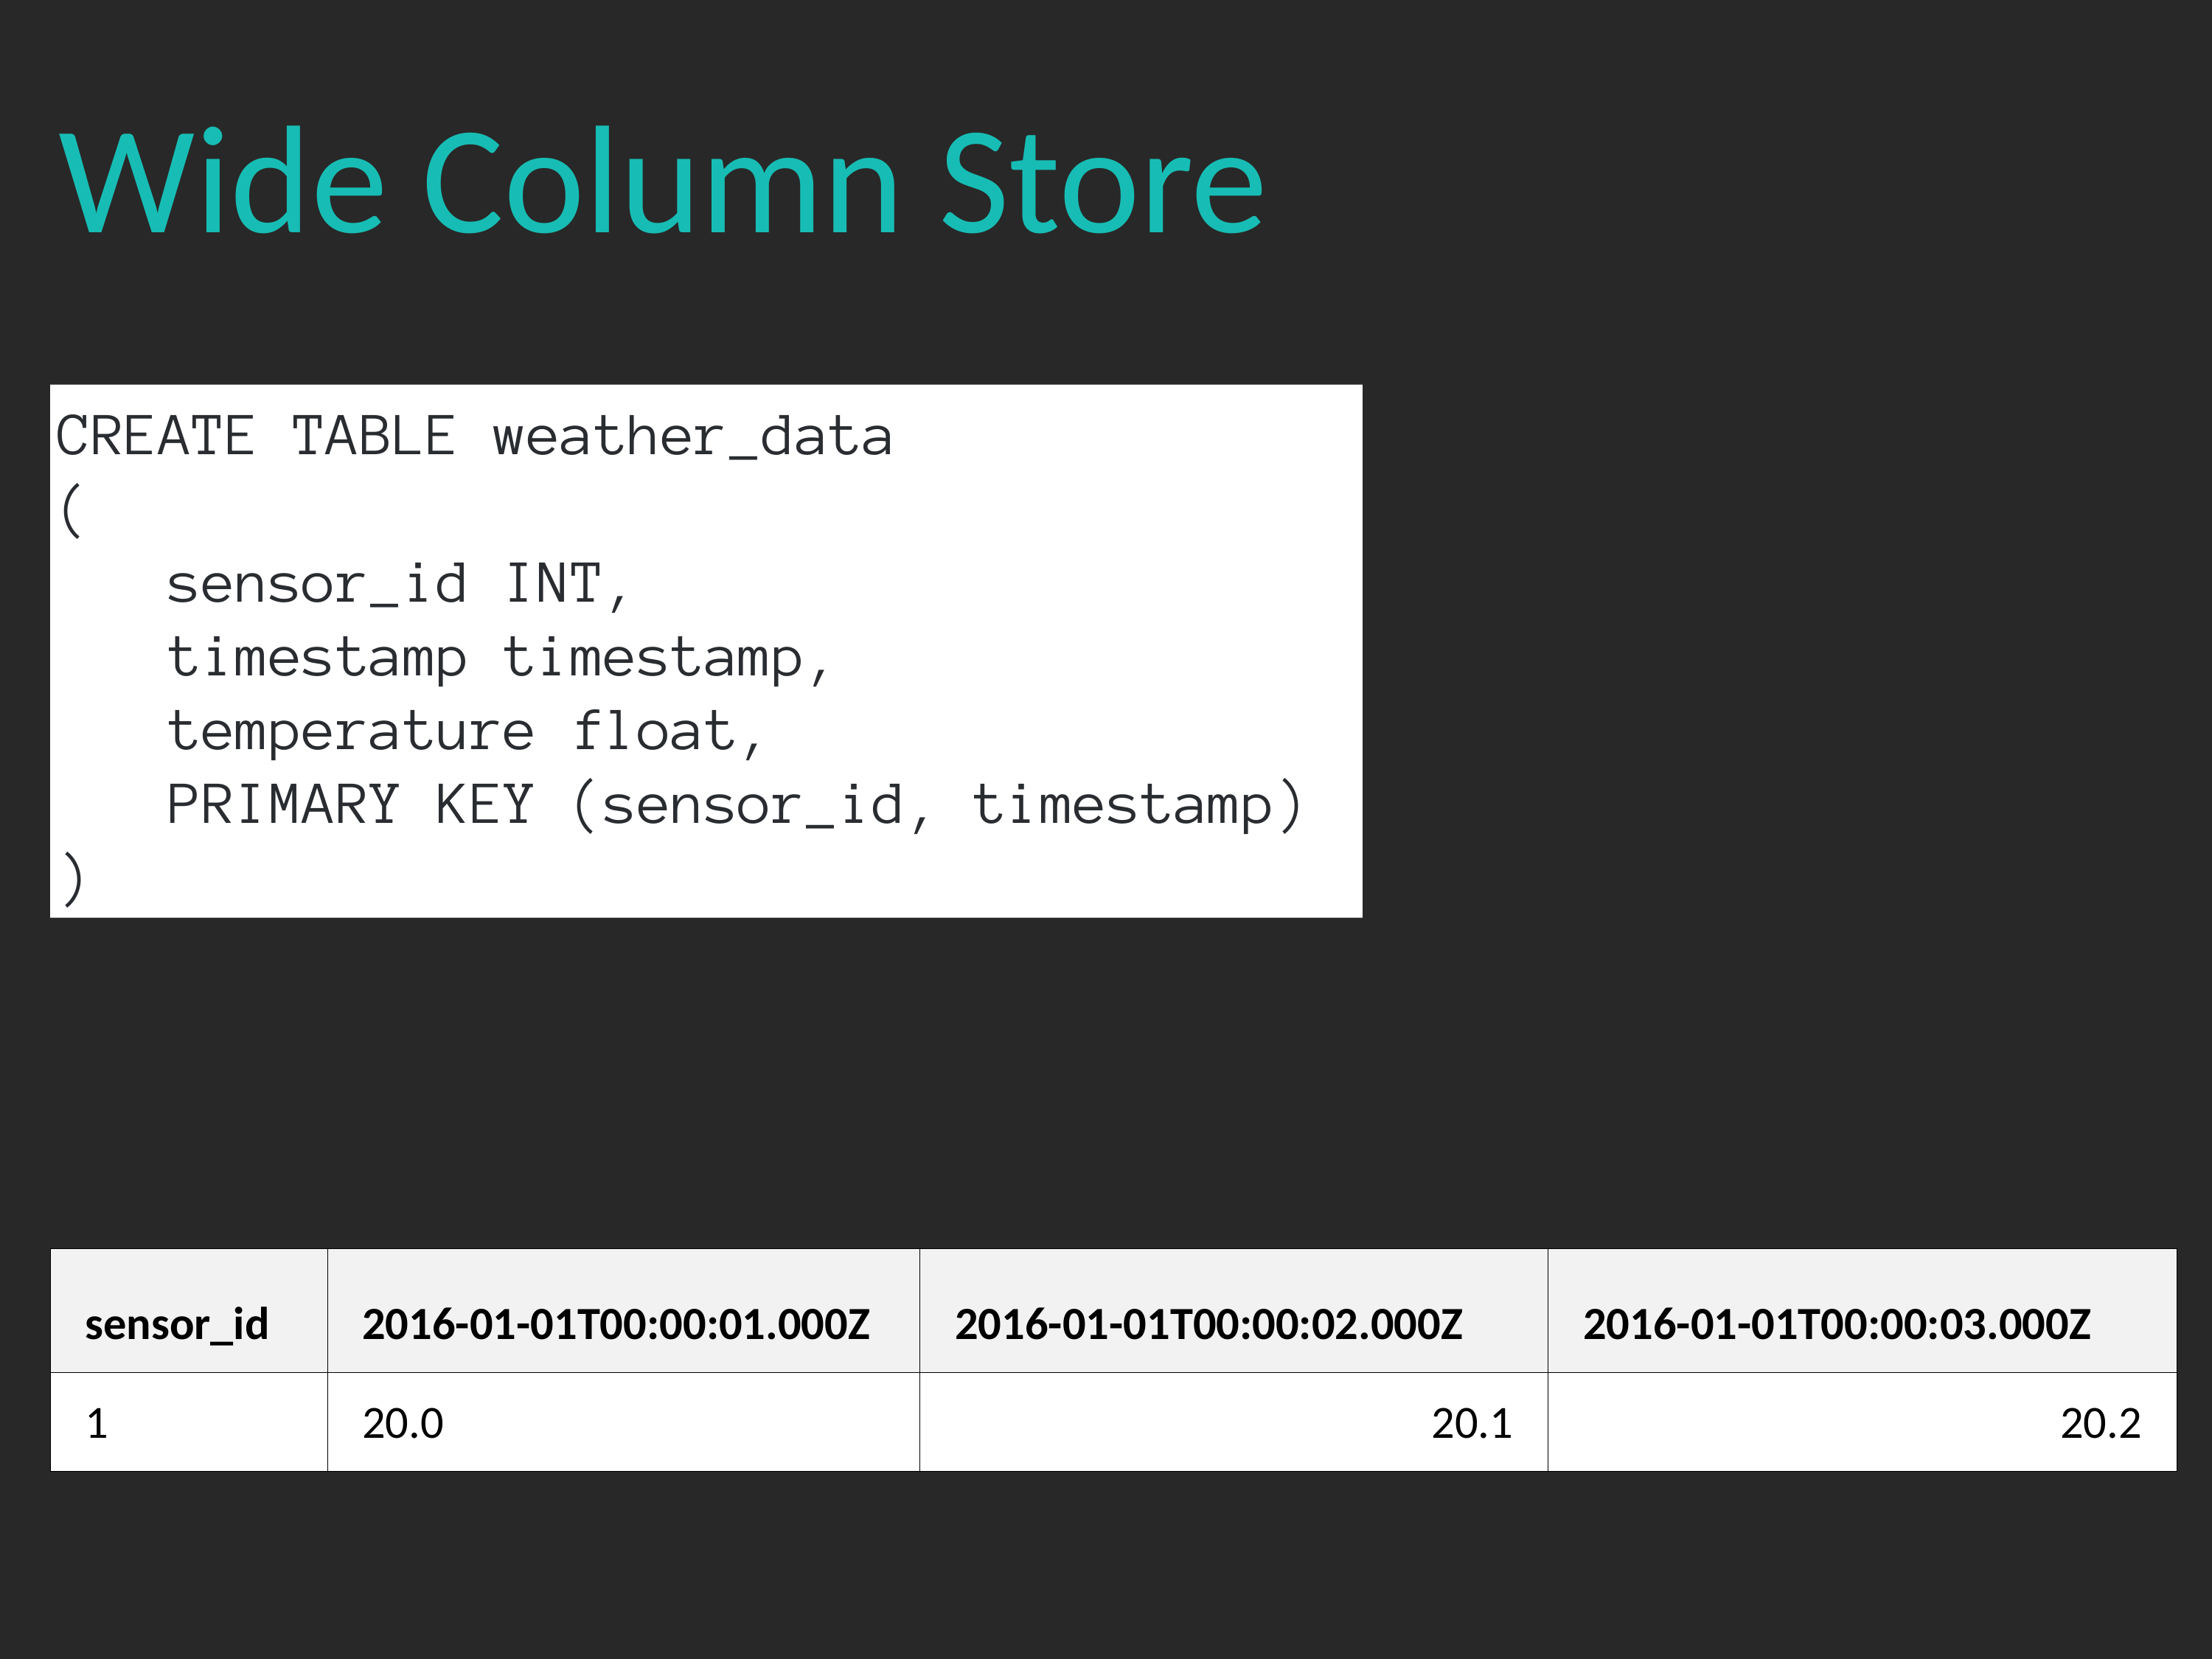

Wide Column Store
CREATE TABLE weather_data
(
	sensor_id INT,
	timestamp timestamp,
	temperature float,
	PRIMARY KEY (sensor_id, timestamp)
)
| sensor\_id | 2016-01-01T00:00:01.000Z | 2016-01-01T00:00:02.000Z | 2016-01-01T00:00:03.000Z |
| --- | --- | --- | --- |
| 1 | 20.0 | 20.1 | 20.2 |